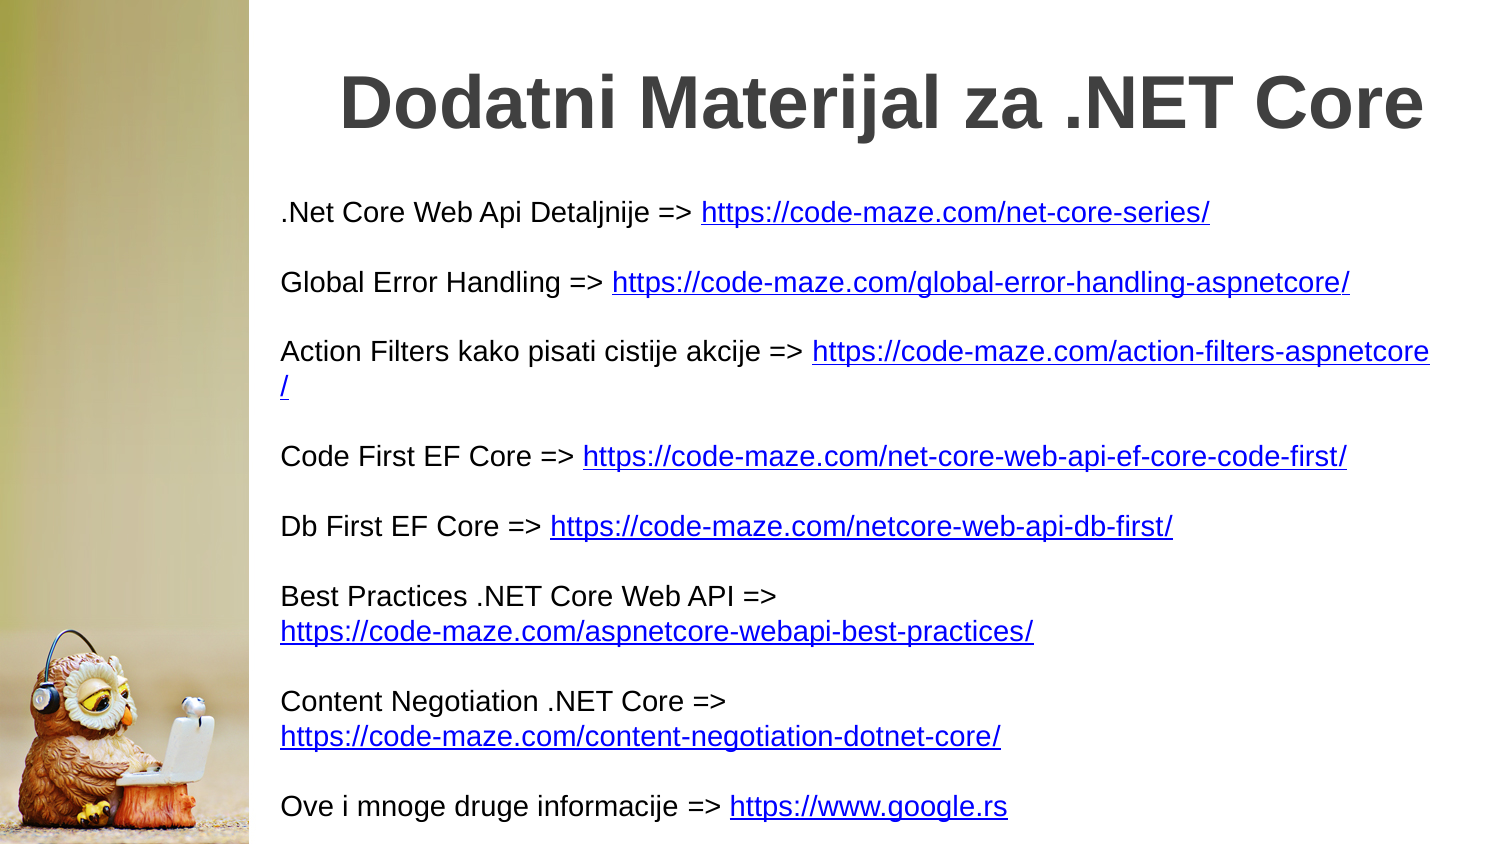

# Dodatni Materijal za .NET Core
.Net Core Web Api Detaljnije => https://code-maze.com/net-core-series/

Global Error Handling => https://code-maze.com/global-error-handling-aspnetcore/

Action Filters kako pisati cistije akcije => https://code-maze.com/action-filters-aspnetcore/

Code First EF Core => https://code-maze.com/net-core-web-api-ef-core-code-first/

Db First EF Core => https://code-maze.com/netcore-web-api-db-first/

Best Practices .NET Core Web API => https://code-maze.com/aspnetcore-webapi-best-practices/

Content Negotiation .NET Core => https://code-maze.com/content-negotiation-dotnet-core/

Ove i mnoge druge informacije => https://www.google.rs